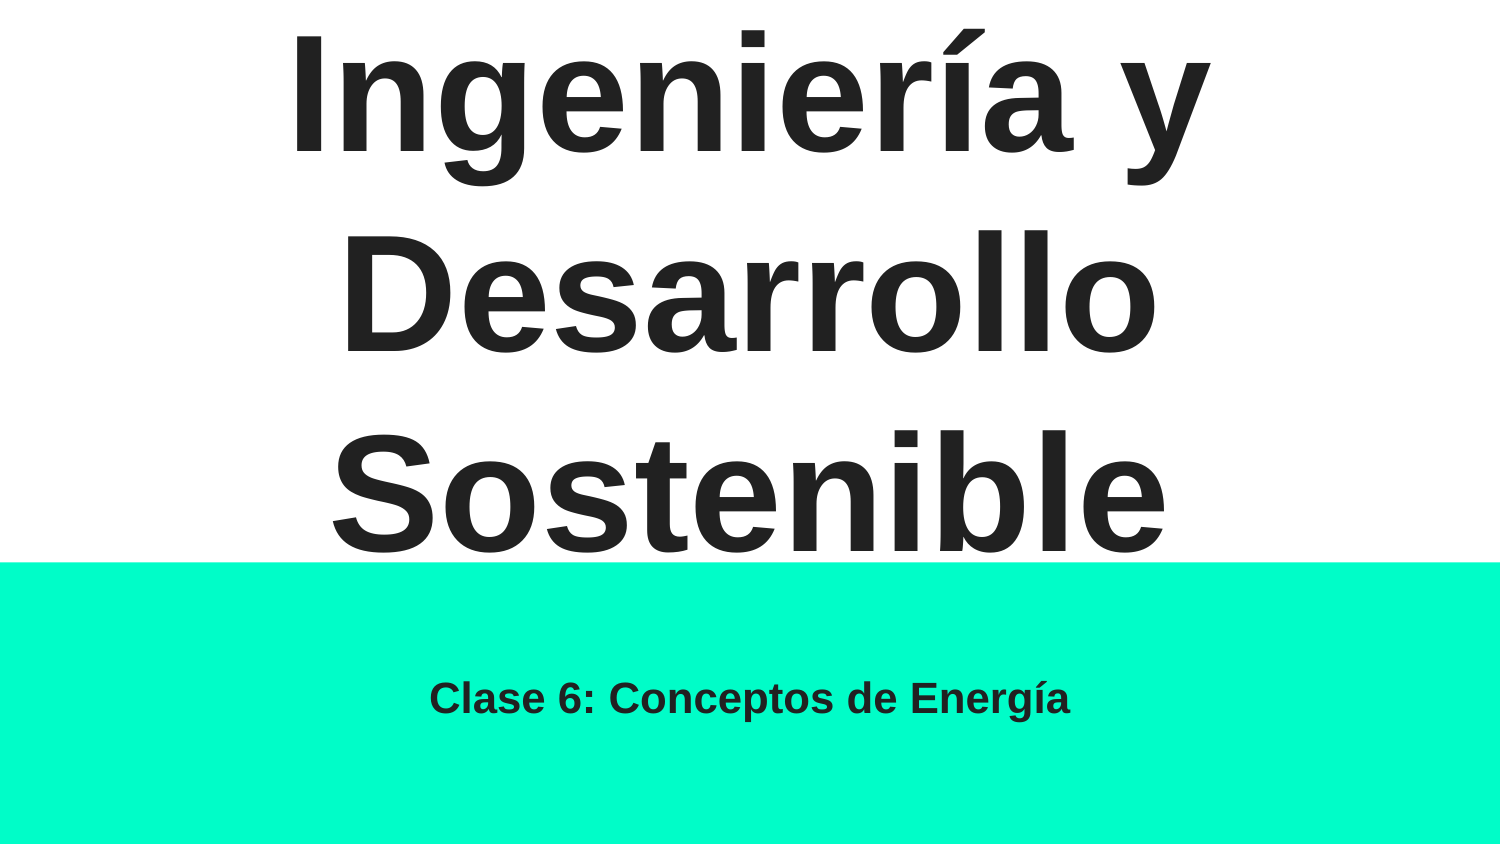

# Ingeniería y Desarrollo Sostenible
Clase 6: Conceptos de Energía